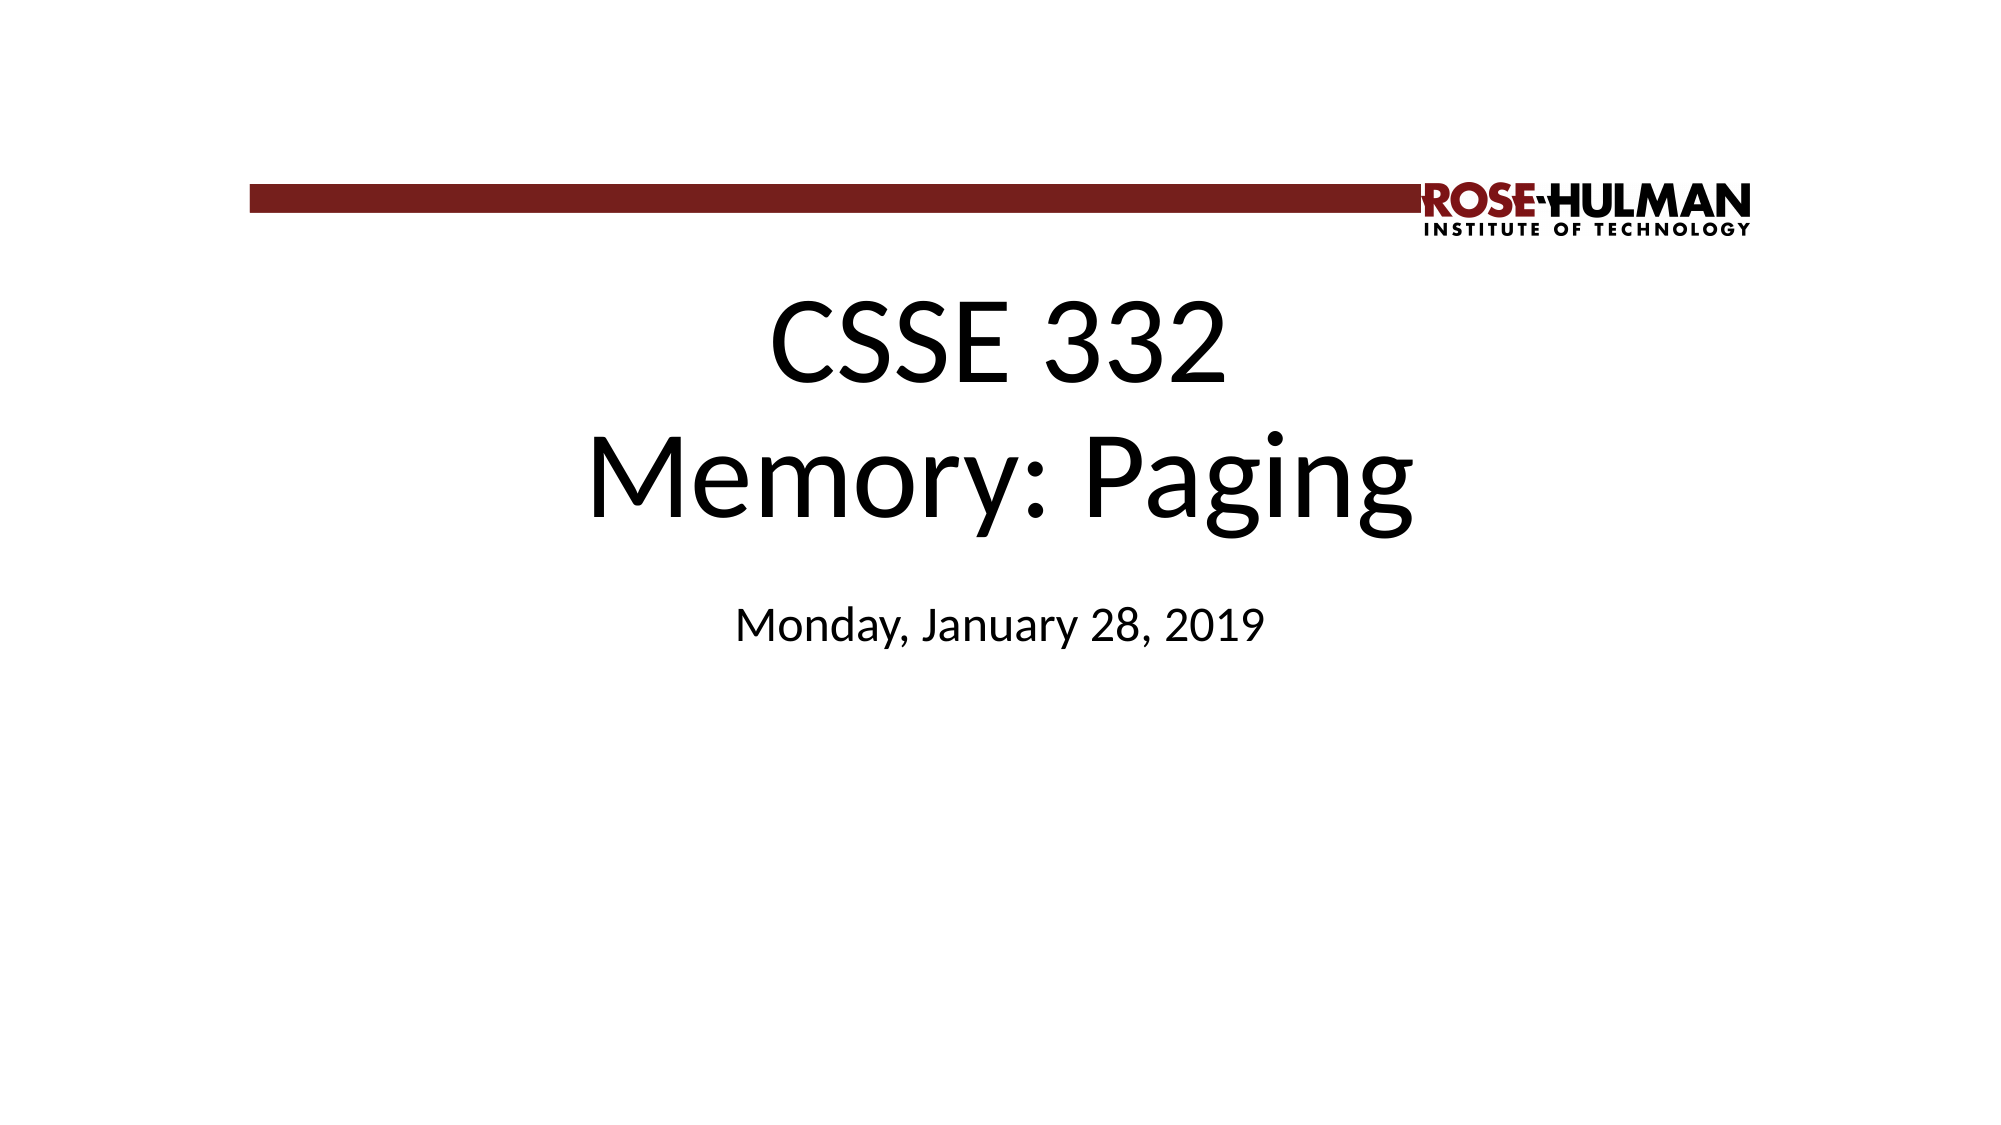

# CSSE 332 Memory: Paging
Monday, January 28, 2019